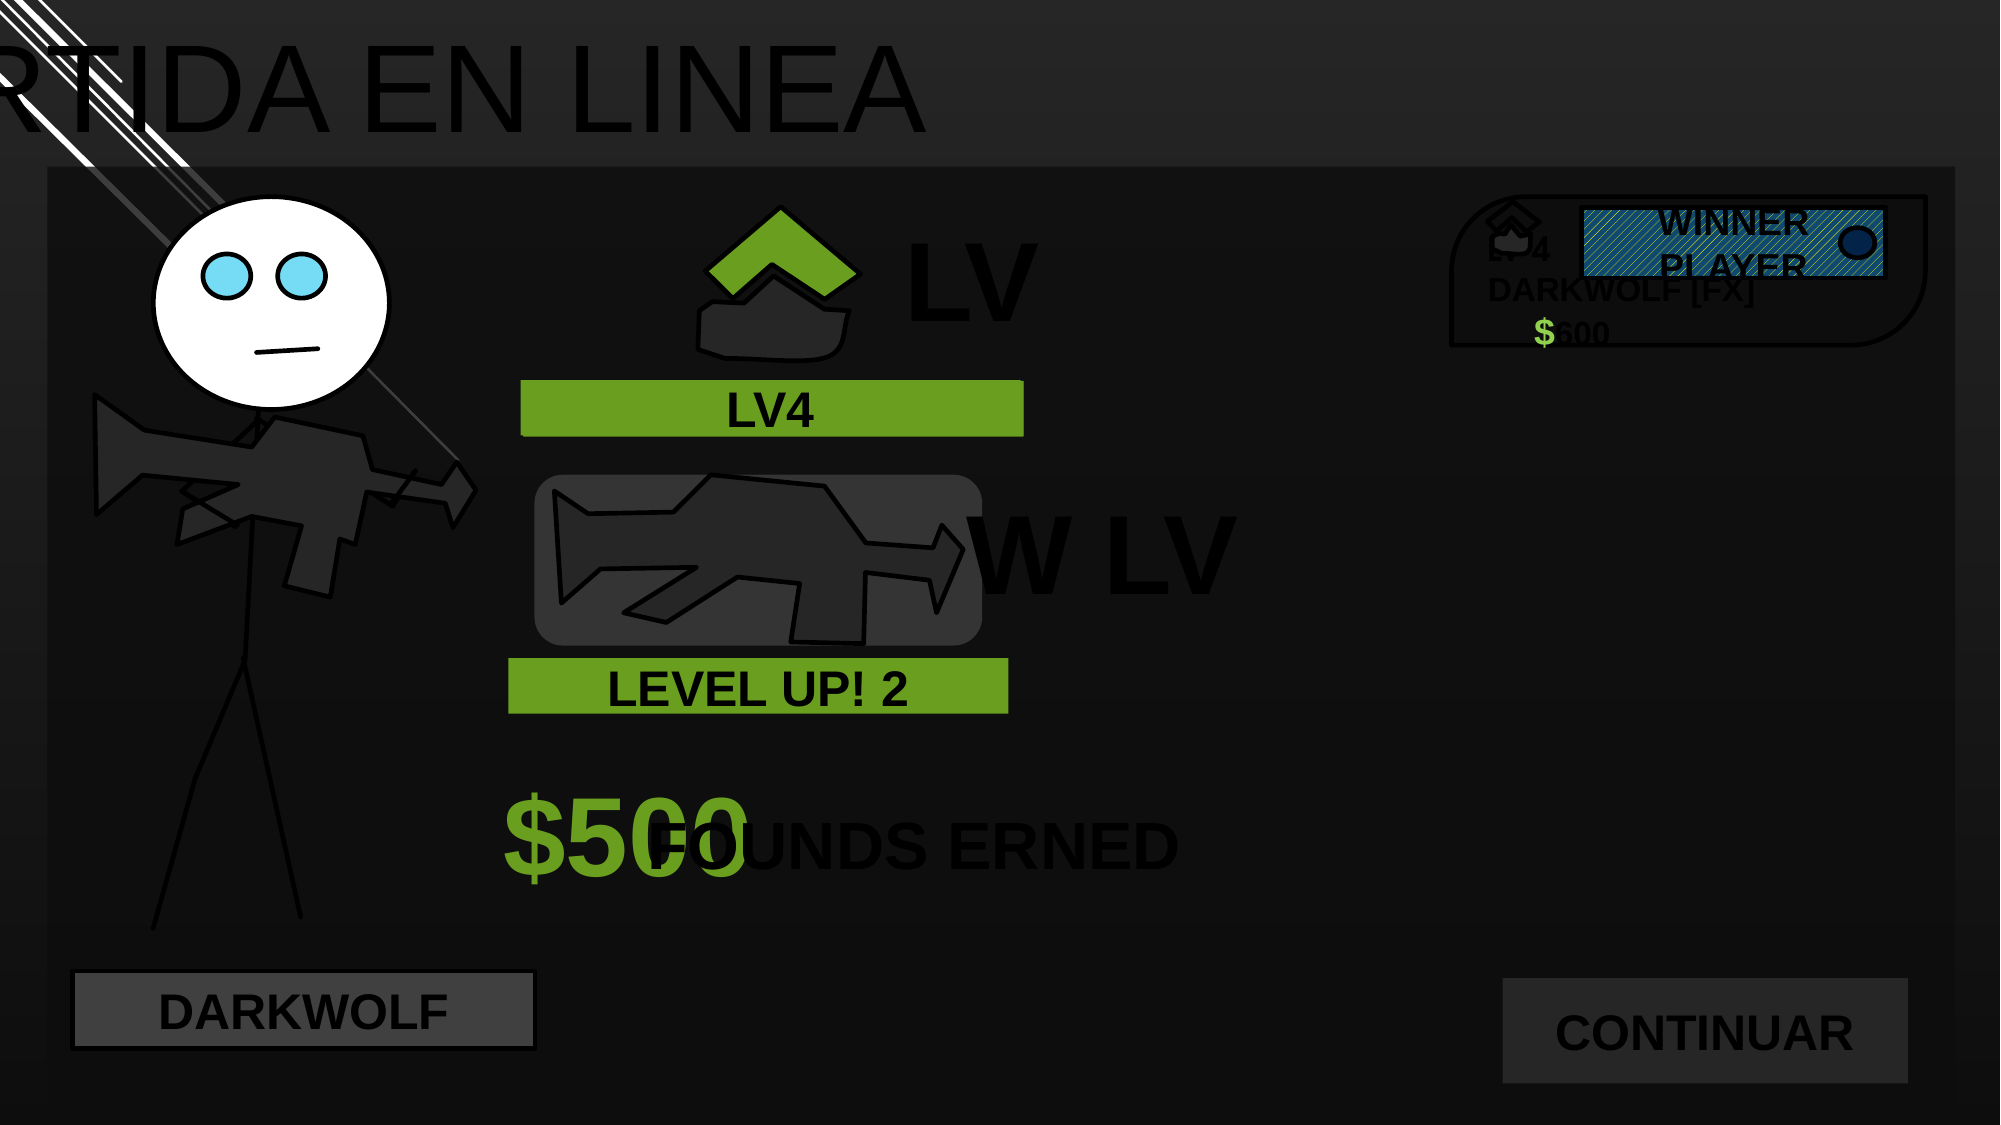

PARTIDA EN LINEA

LV 4
DARKWOLF [FX]                    $600

WINNER PLAYER

LV

LV4
LV3
LV1
LV2

W LV
LEVEL UP! 2
$500
FOUNDS ERNED
DARKWOLF
CONTINUAR